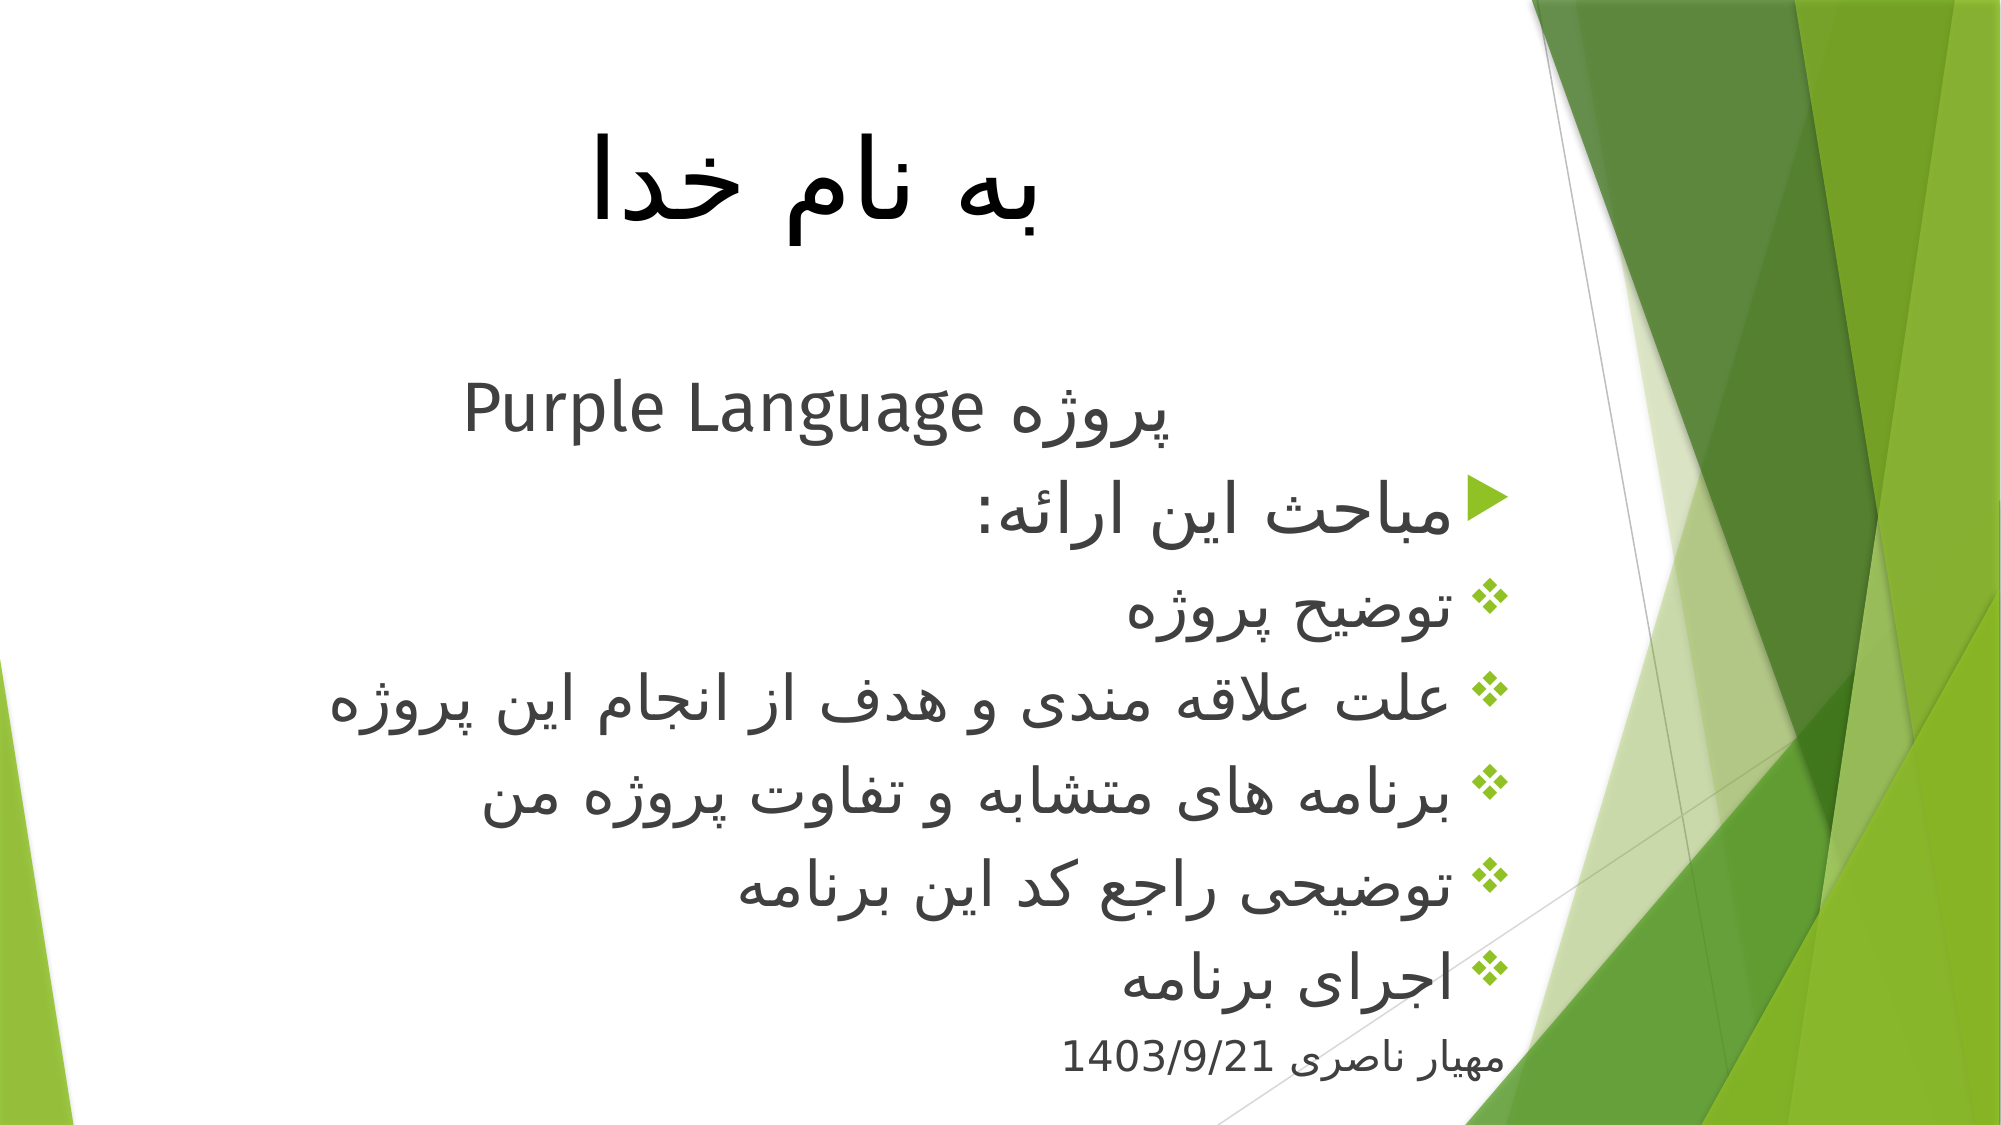

# به نام خدا
پروژه Purple Language
مباحث این ارائه:
توضیح پروژه
علت علاقه مندی و هدف از انجام این پروژه
برنامه های متشابه و تفاوت پروژه من
توضیحی راجع کد این برنامه
اجرای برنامه
مهیار ناصری 1403/9/21